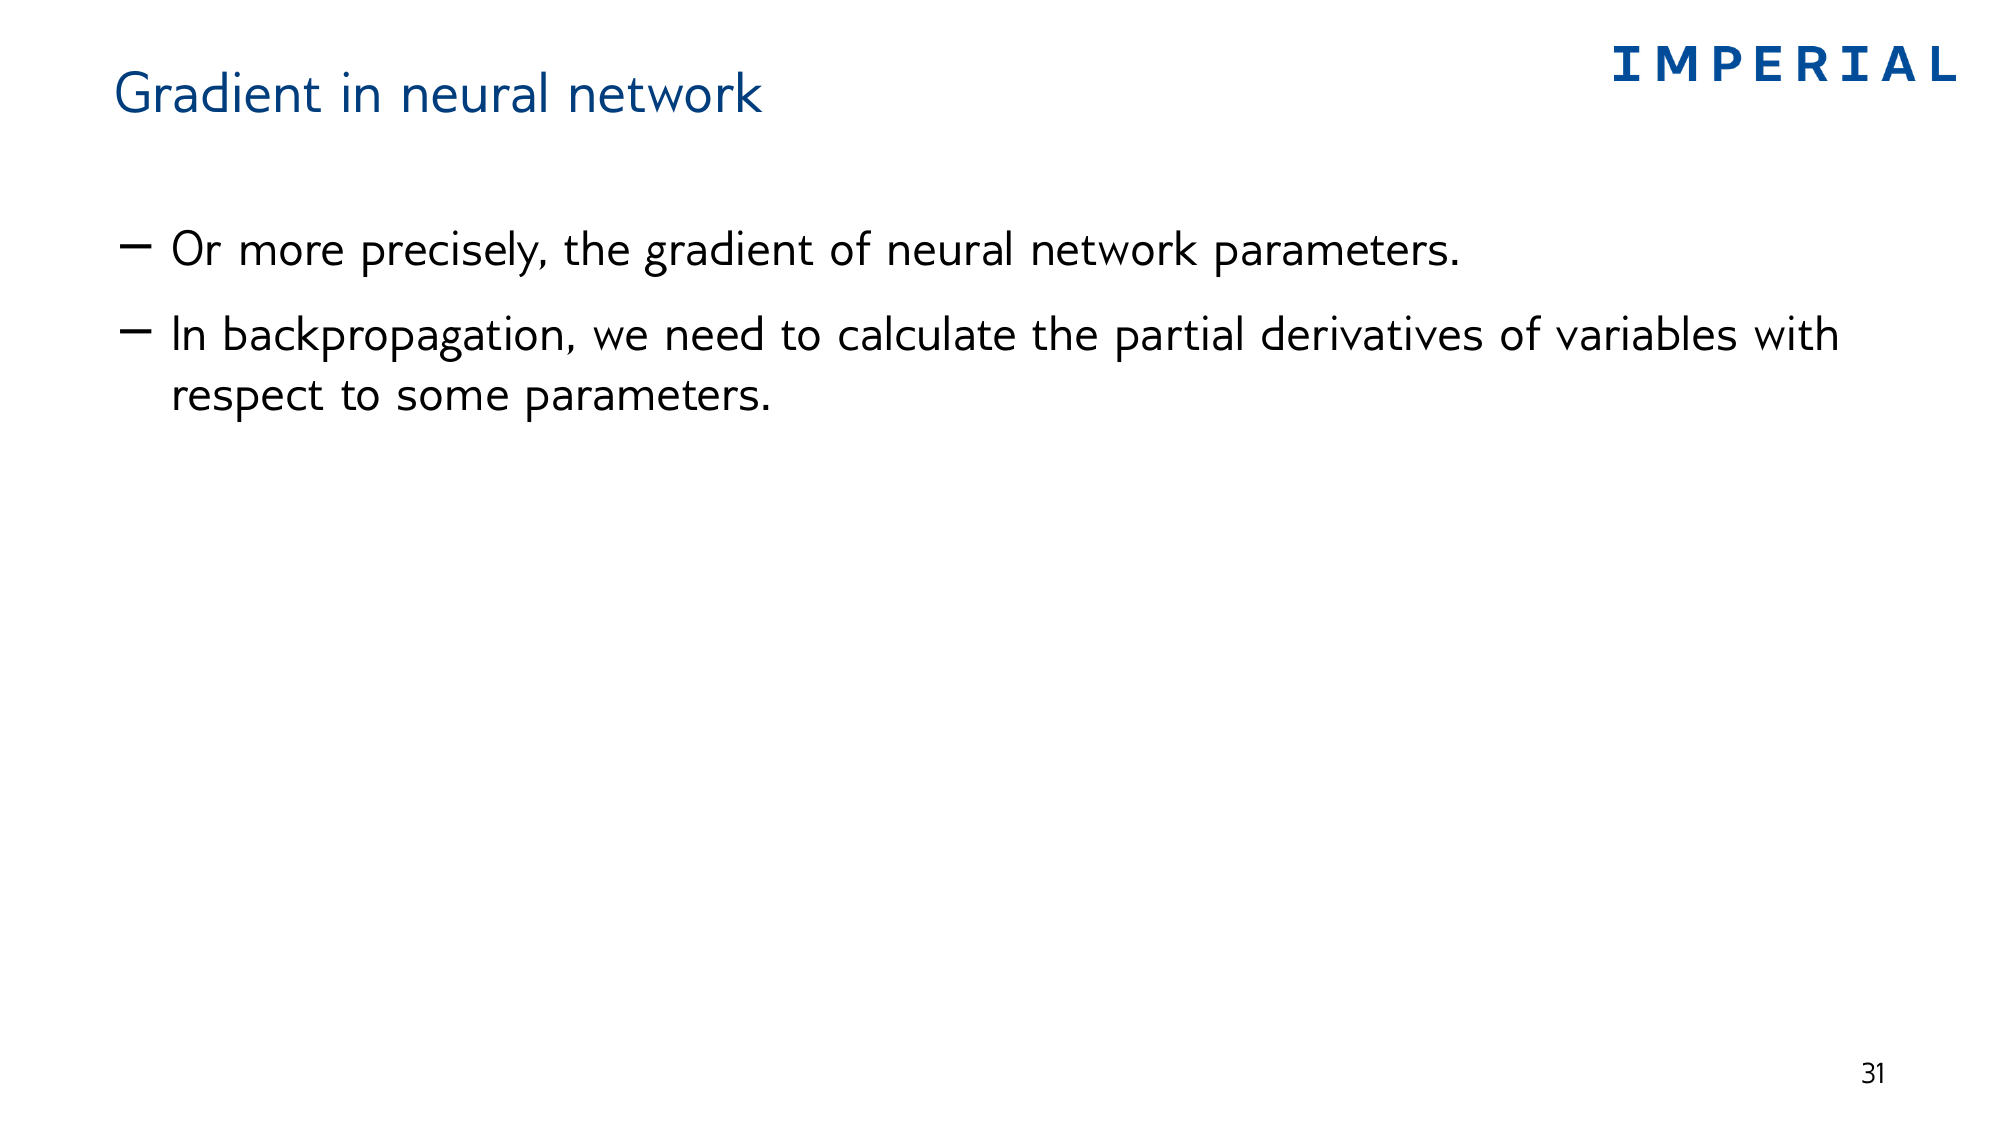

# Gradient in neural network
Or more precisely, the gradient of neural network parameters.
In backpropagation, we need to calculate the partial derivatives of variables with respect to some parameters.
31